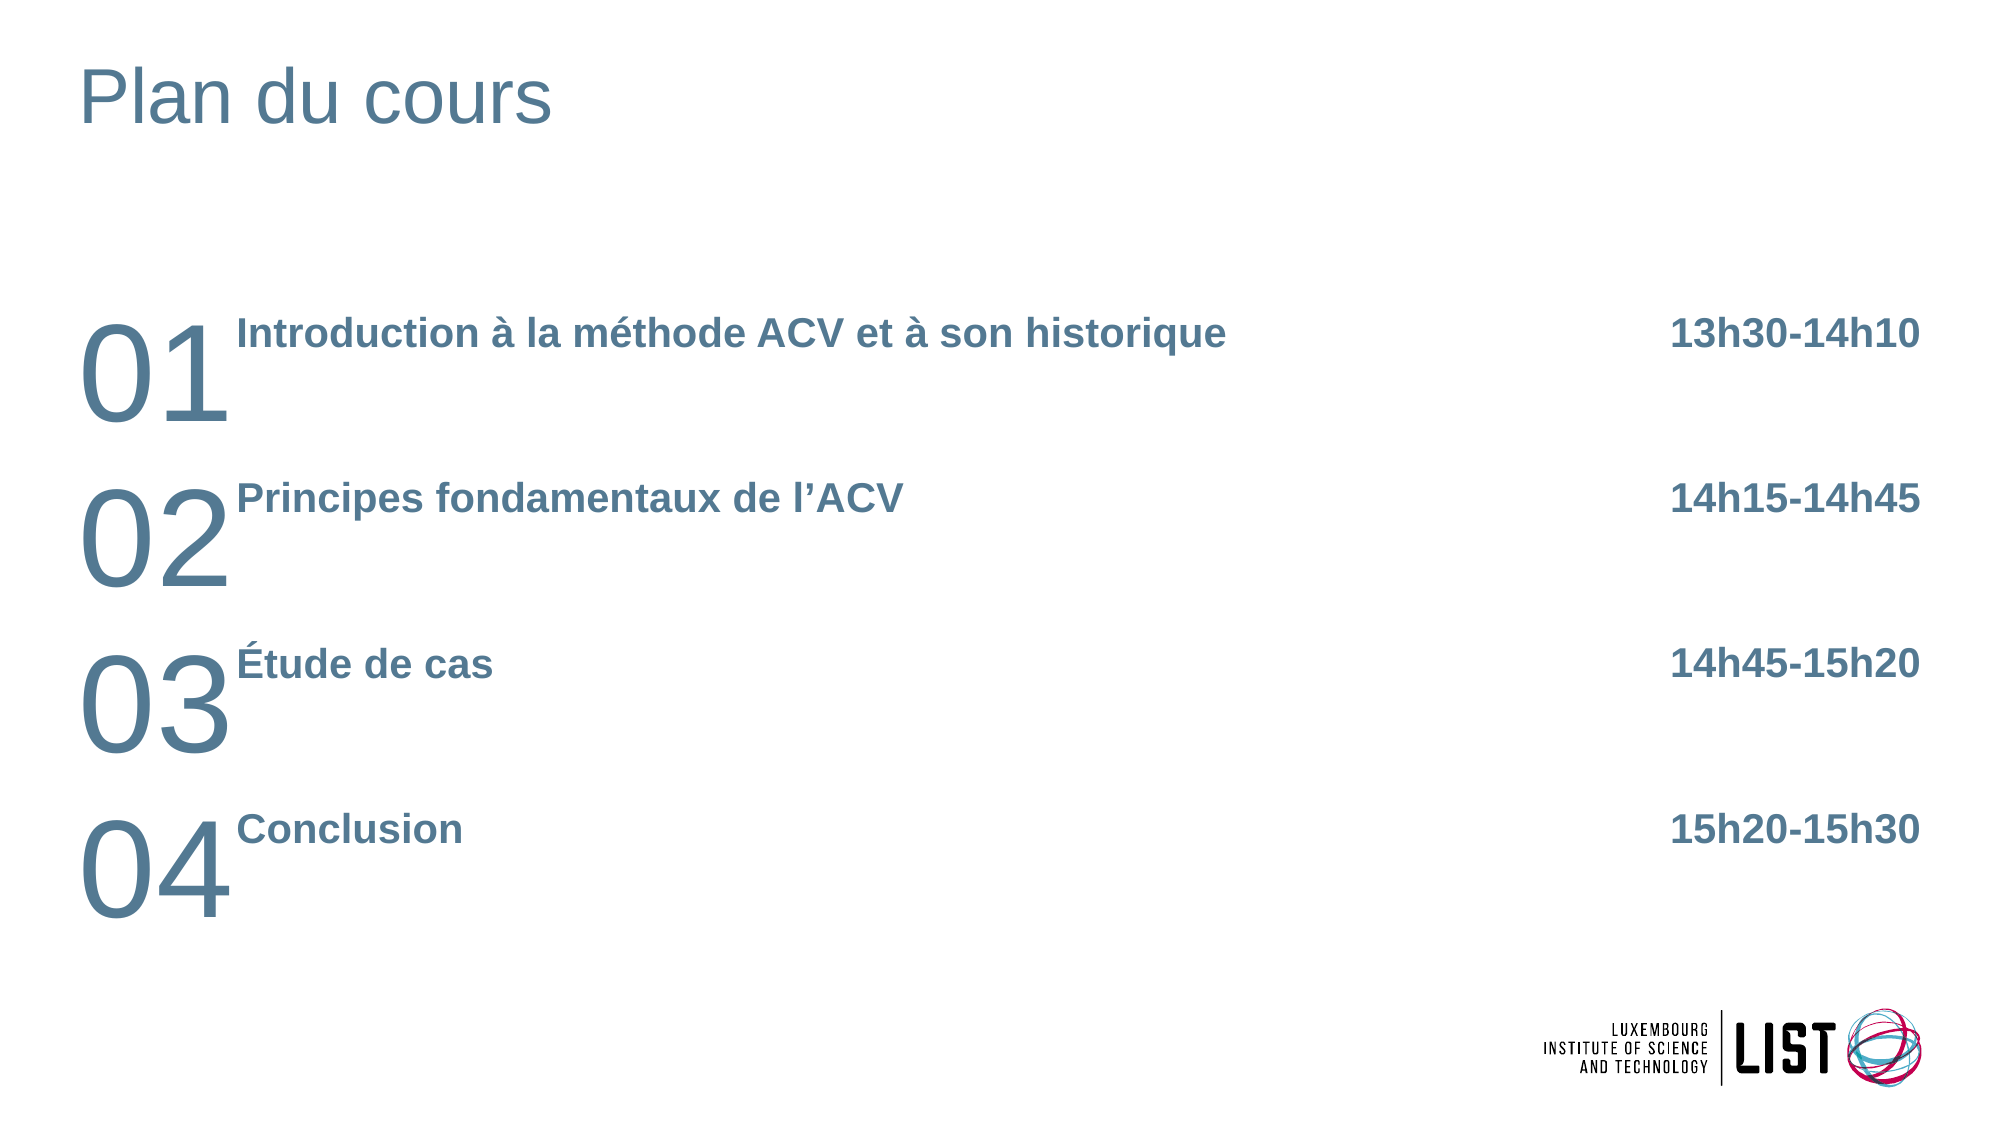

# Plan du cours

01
Introduction à la méthode ACV et à son historique
13h30-14h10
02
Principes fondamentaux de l’ACV
14h15-14h45
14h45-15h20
03
Étude de cas
04
Conclusion
15h20-15h30